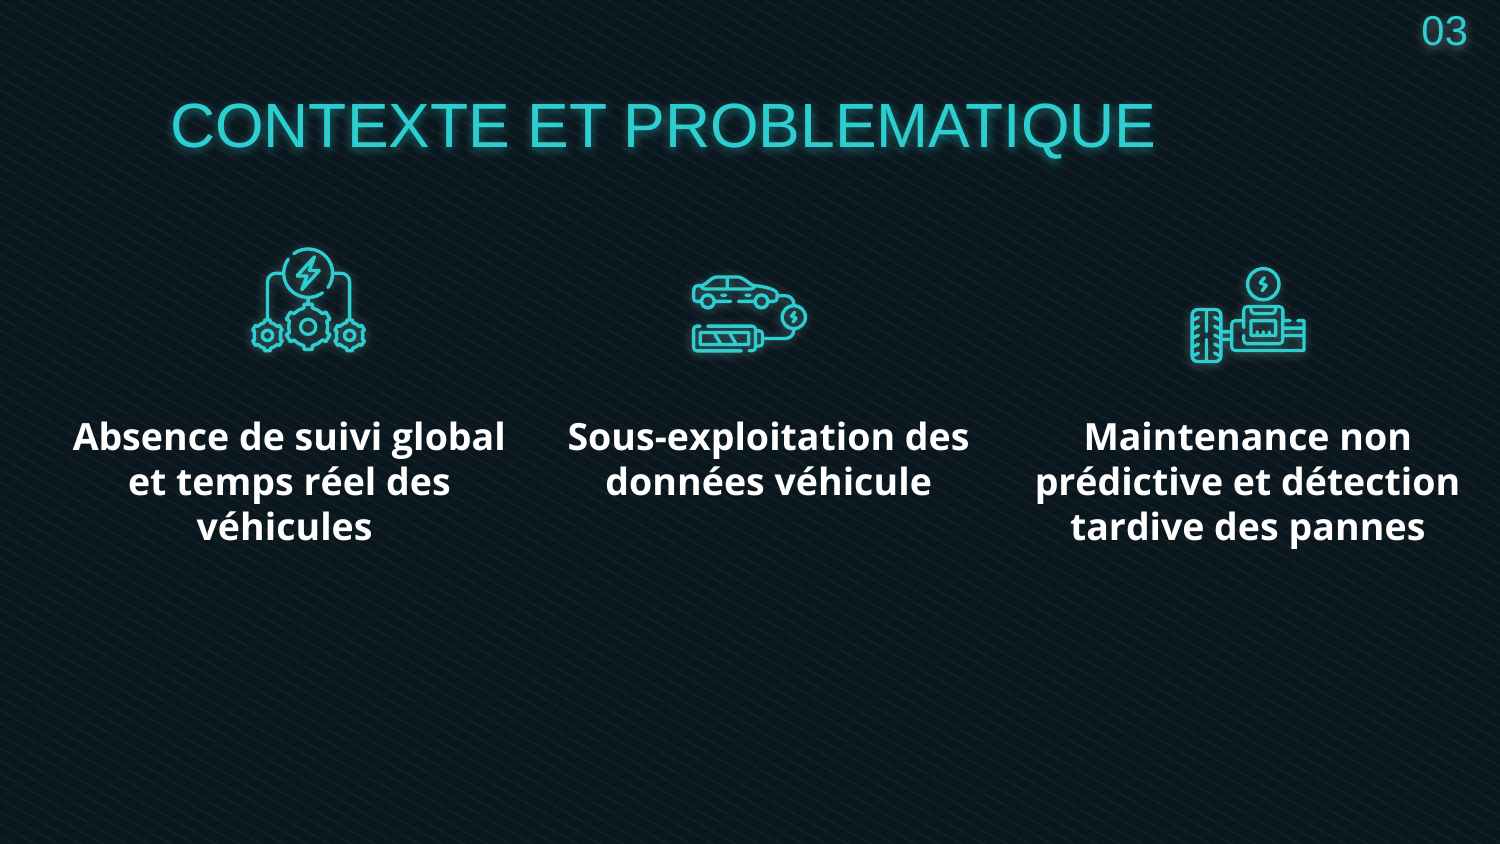

03
# CONTEXTE ET PROBLEMATIQUE

Maintenance non prédictive et détection tardive des pannes

Absence de suivi global et temps réel des véhicules

Sous-exploitation des données véhicule